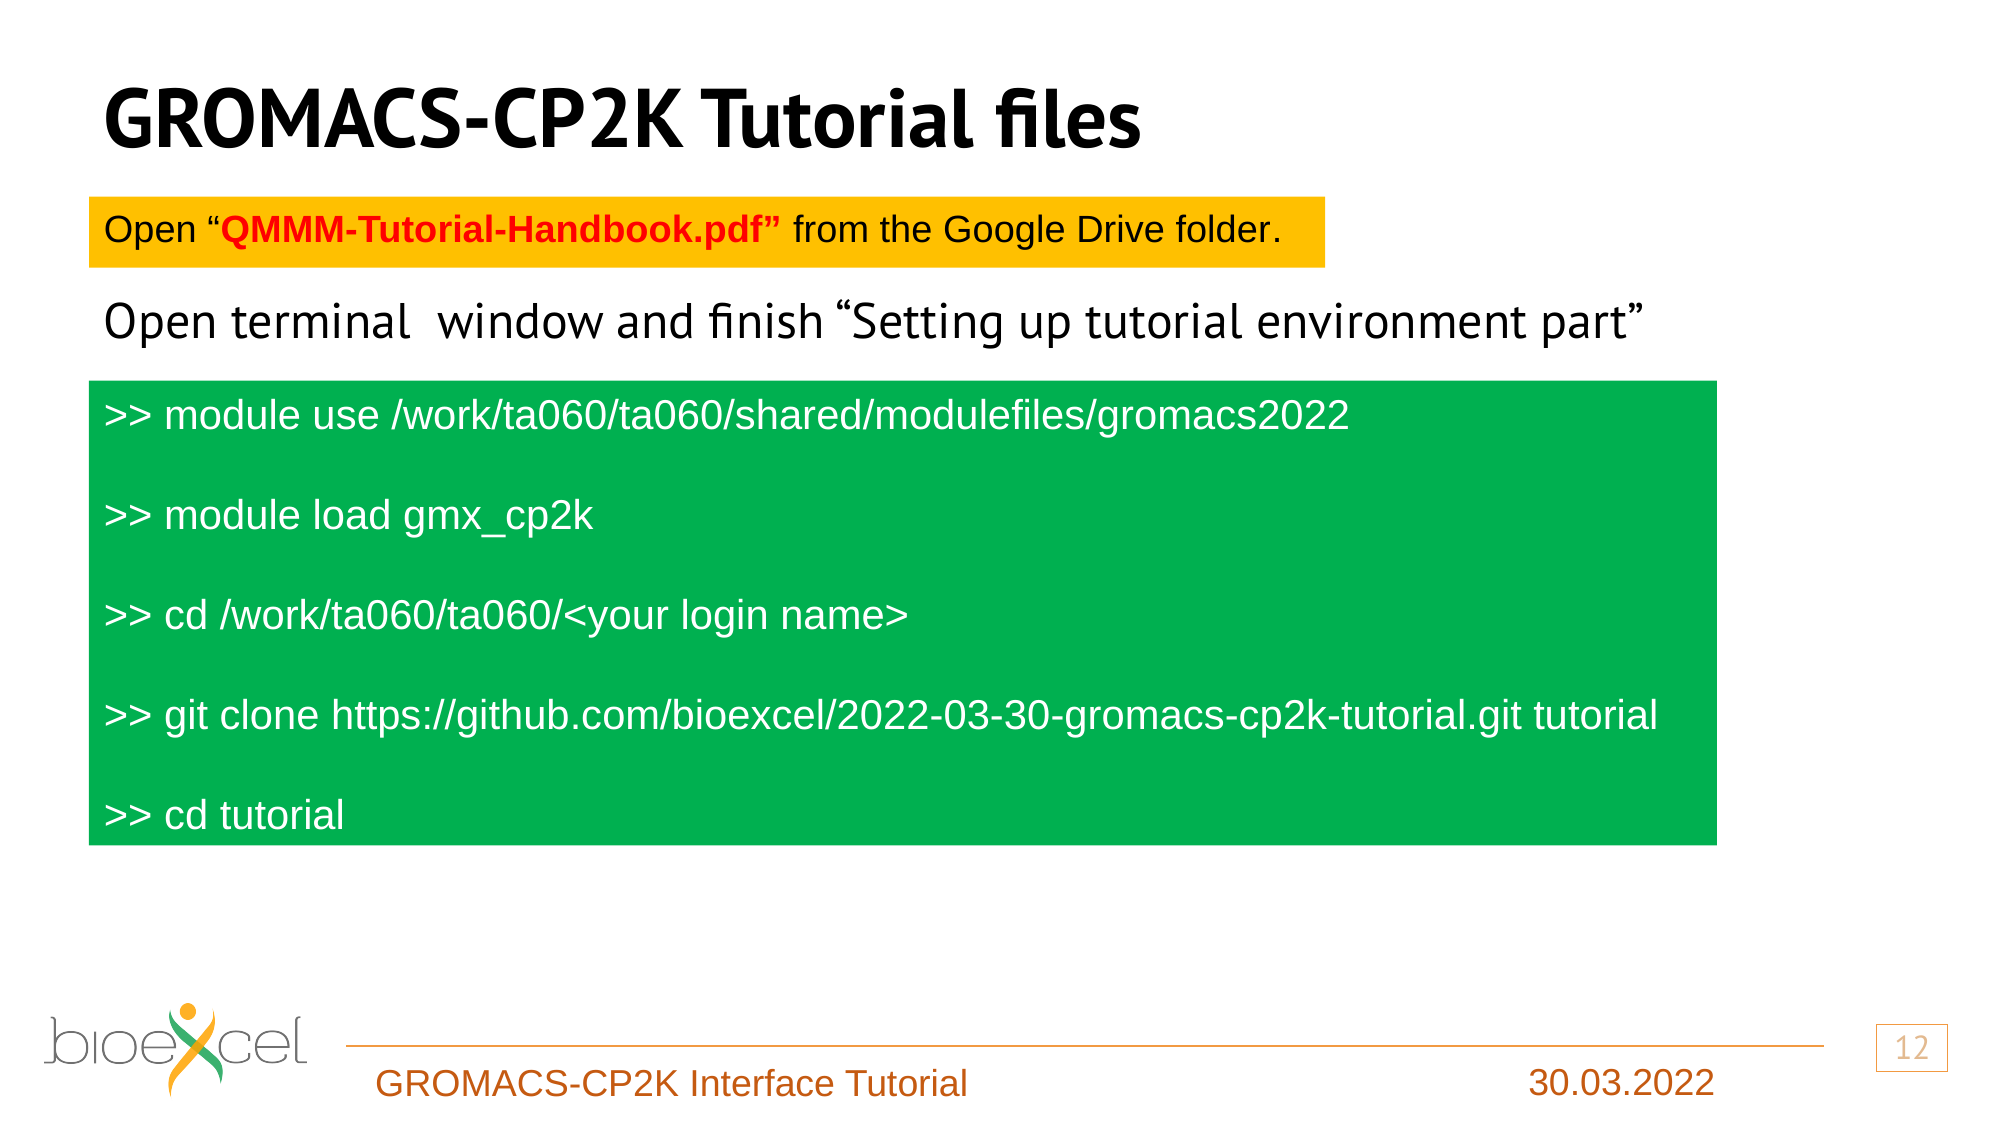

# GROMACS-CP2K Tutorial files
Open “QMMM-Tutorial-Handbook.pdf” from the Google Drive folder.
Open terminal  window and finish “Setting up tutorial environment part”

>> module use /work/ta060/ta060/shared/modulefiles/gromacs2022

>> module load gmx_cp2k

>> cd /work/ta060/ta060/<your login name>

>> git clone https://github.com/bioexcel/2022-03-30-gromacs-cp2k-tutorial.git tutorial

>> cd tutorial
12